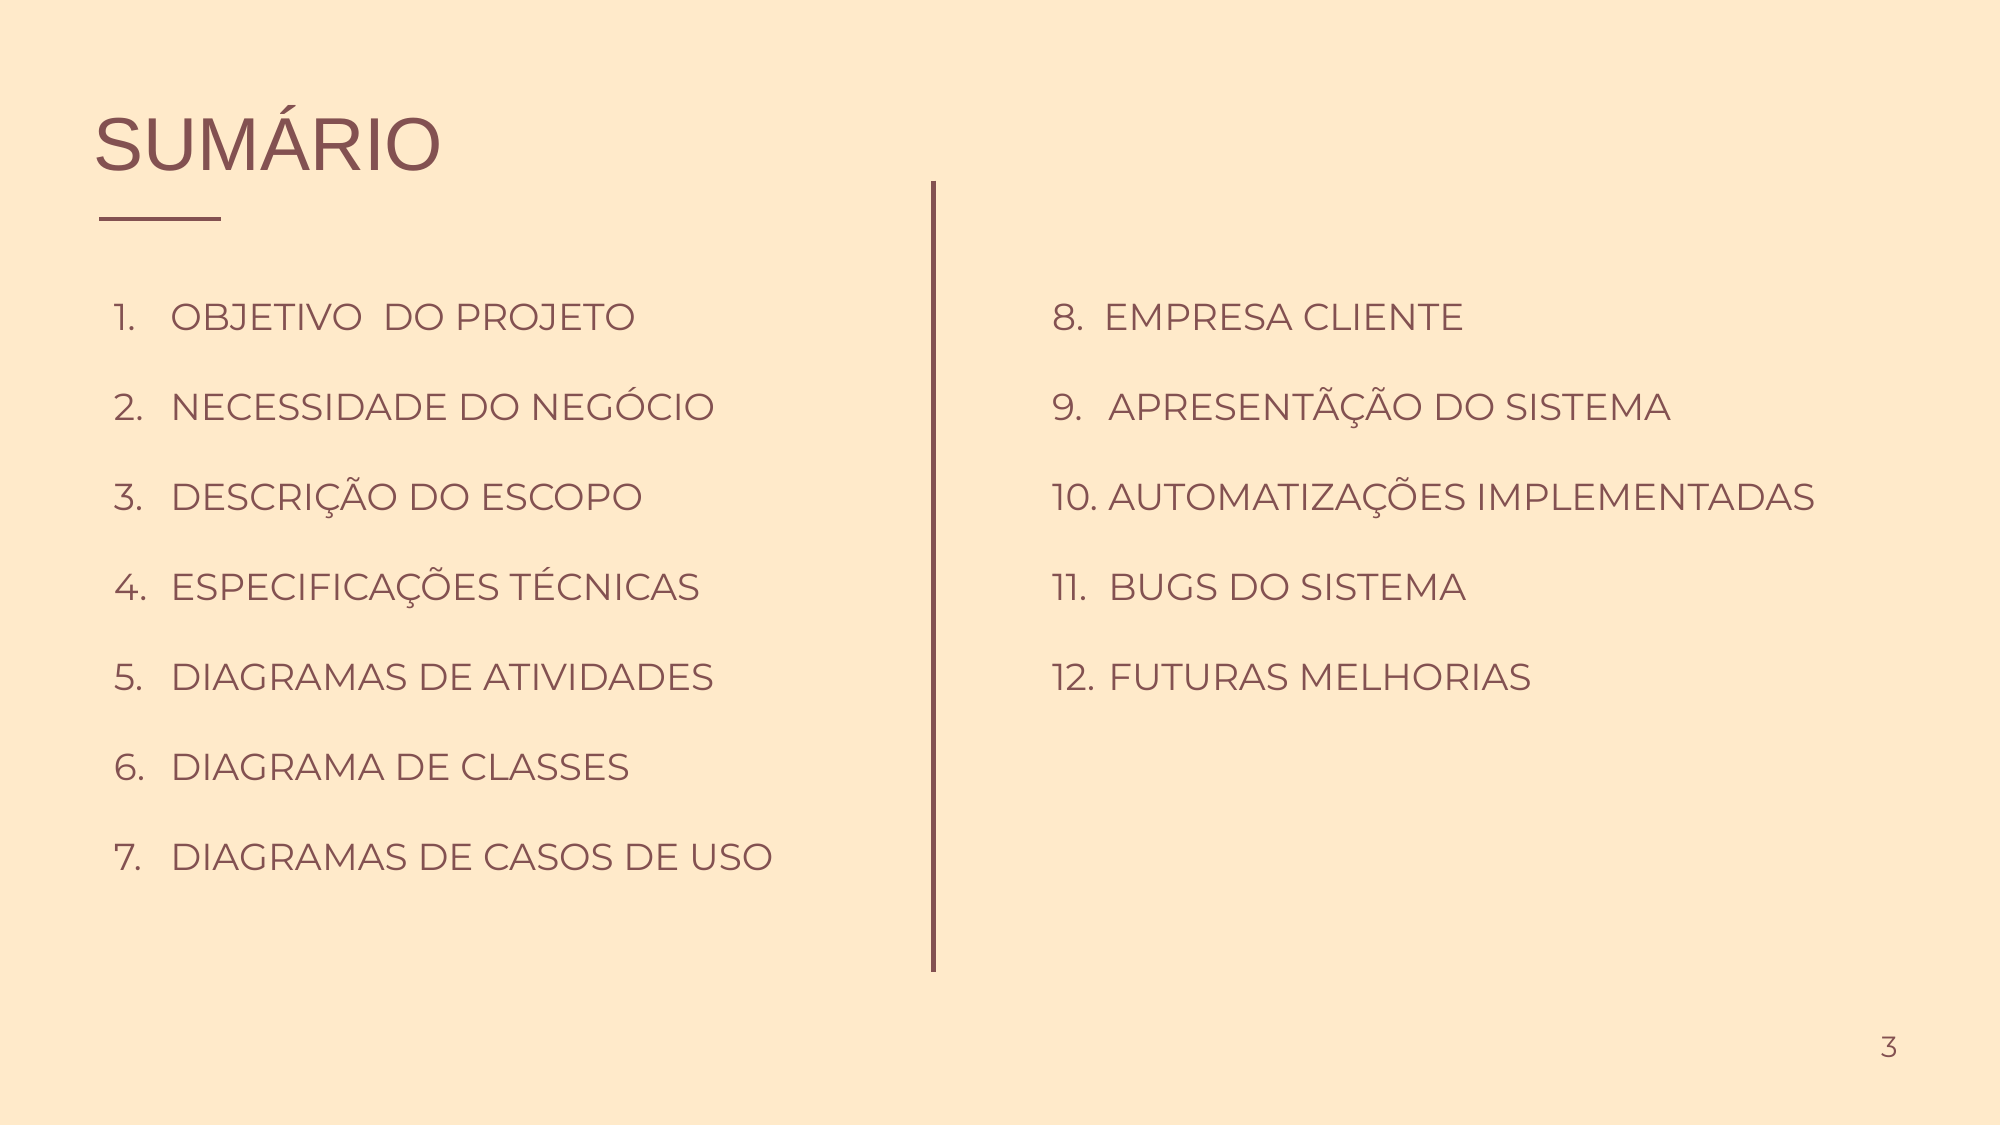

SUMÁRIO
8.  EMPRESA CLIENTE

APRESENTÃÇÃO DO SISTEMA

AUTOMATIZAÇÕES IMPLEMENTADAS

BUGS DO SISTEMA

FUTURAS MELHORIAS
OBJETIVO  DO PROJETO

NECESSIDADE DO NEGÓCIO

DESCRIÇÃO DO ESCOPO

ESPECIFICAÇÕES TÉCNICAS

DIAGRAMAS DE ATIVIDADES

DIAGRAMA DE CLASSES

DIAGRAMAS DE CASOS DE USO
3